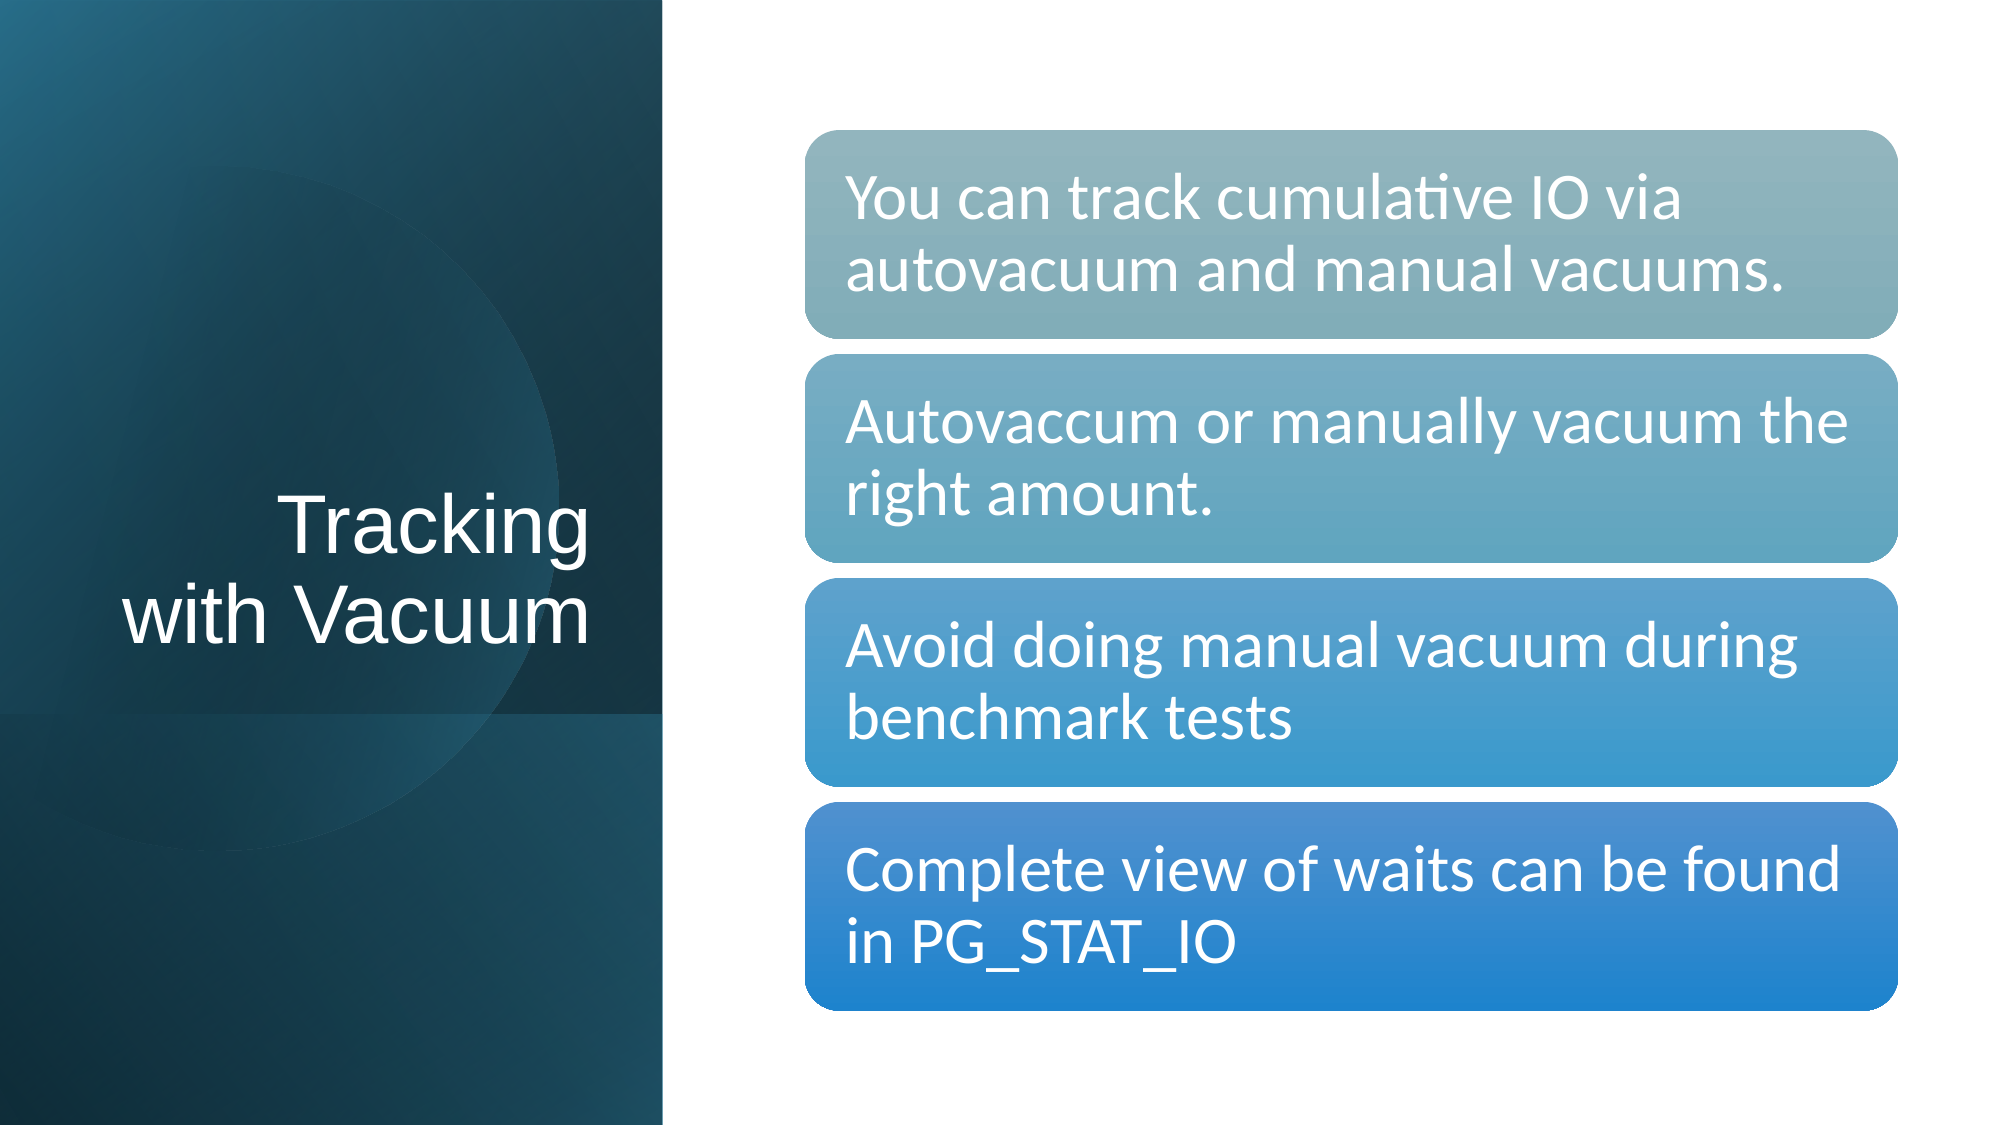

You can track cumulative IO via autovacuum and manual vacuums.
Autovaccum or manually vacuum the right amount.
Avoid doing manual vacuum during benchmark tests
Complete view of waits can be found in PG_STAT_IO

# Tracking with Vacuum